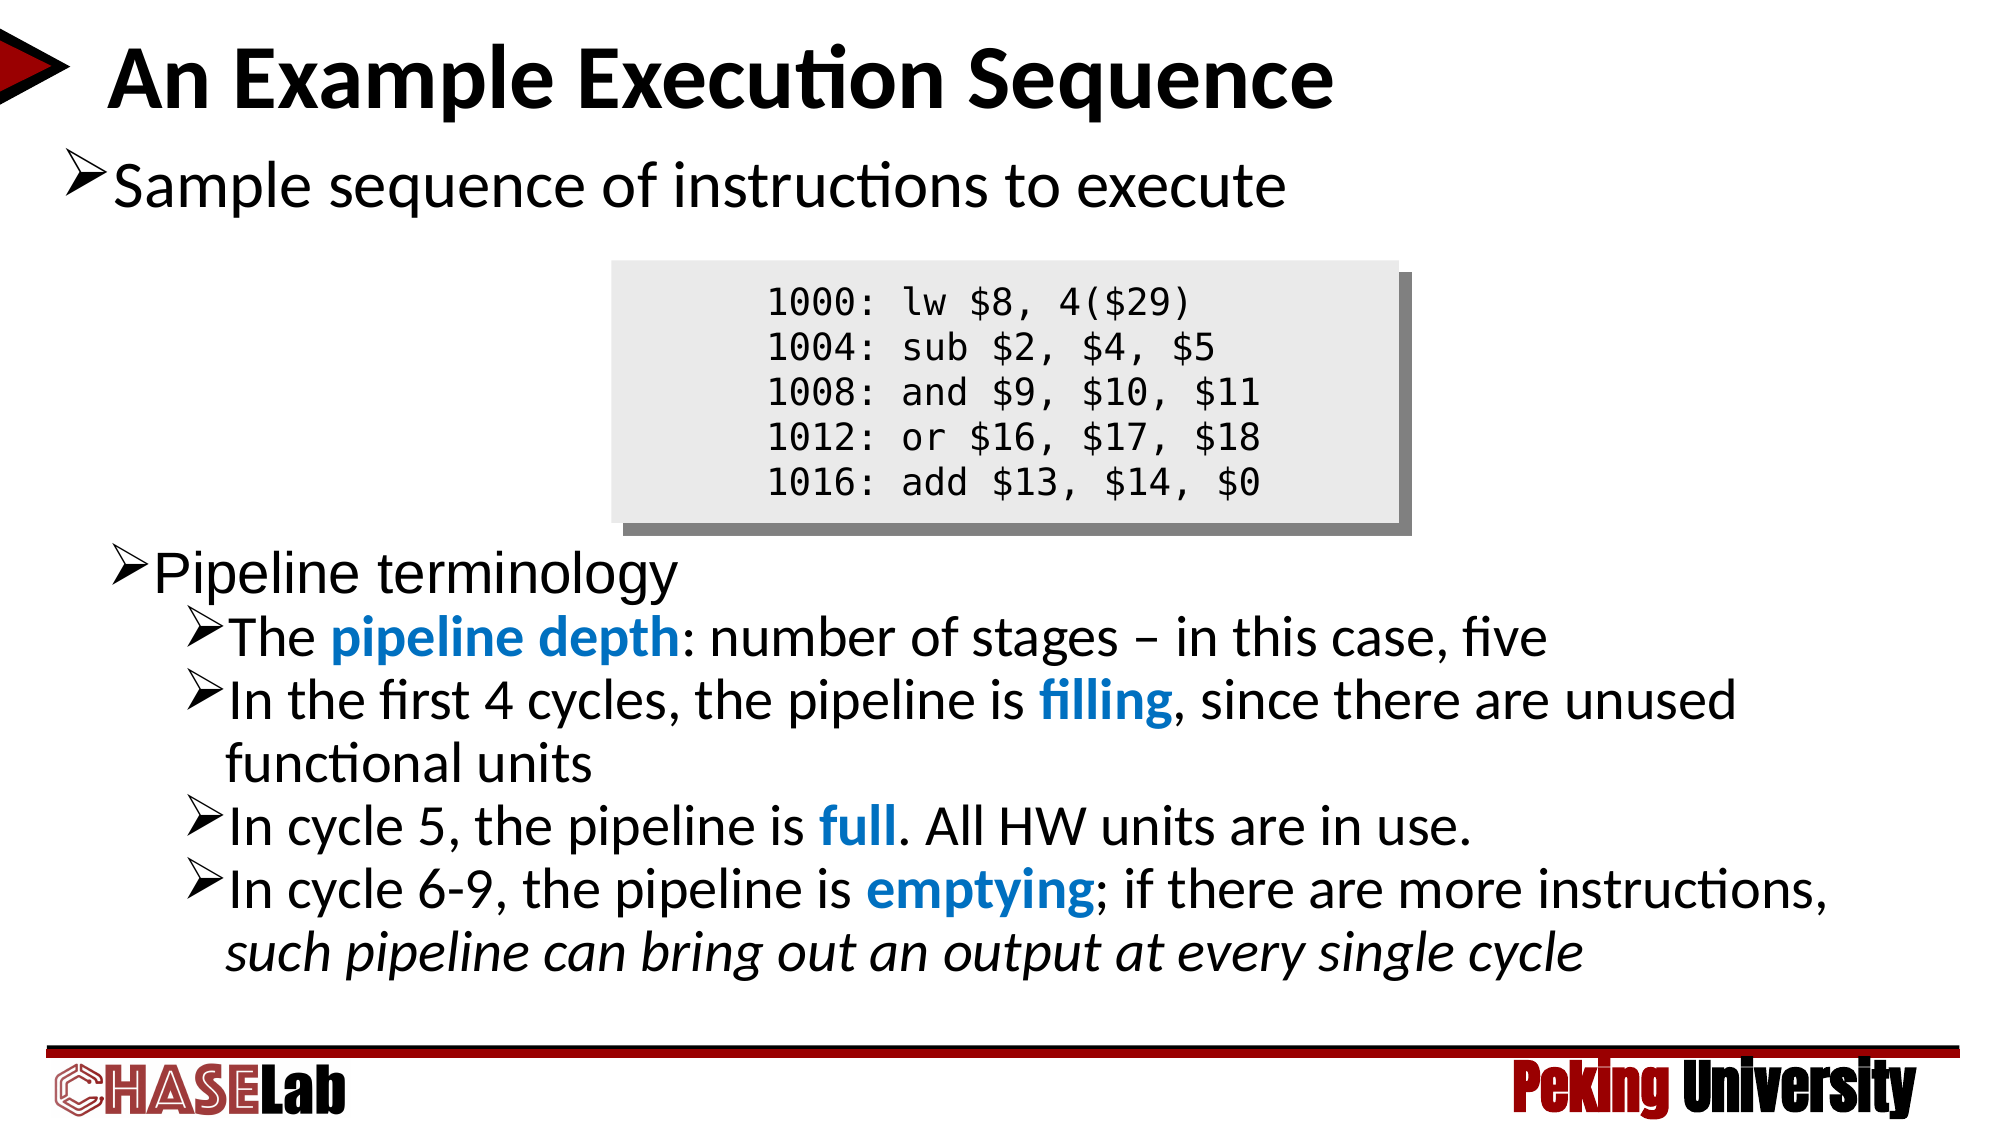

# An Example Execution Sequence
Sample sequence of instructions to execute

1000: lw $8, 4($29)
1004: sub $2, $4, $5
1008: and $9, $10, $11
1012: or $16, $17, $18
1016: add $13, $14, $0
Pipeline terminology
The pipeline depth: number of stages – in this case, five
In the first 4 cycles, the pipeline is filling, since there are unused functional units
In cycle 5, the pipeline is full. All HW units are in use.
In cycle 6-9, the pipeline is emptying; if there are more instructions, such pipeline can bring out an output at every single cycle